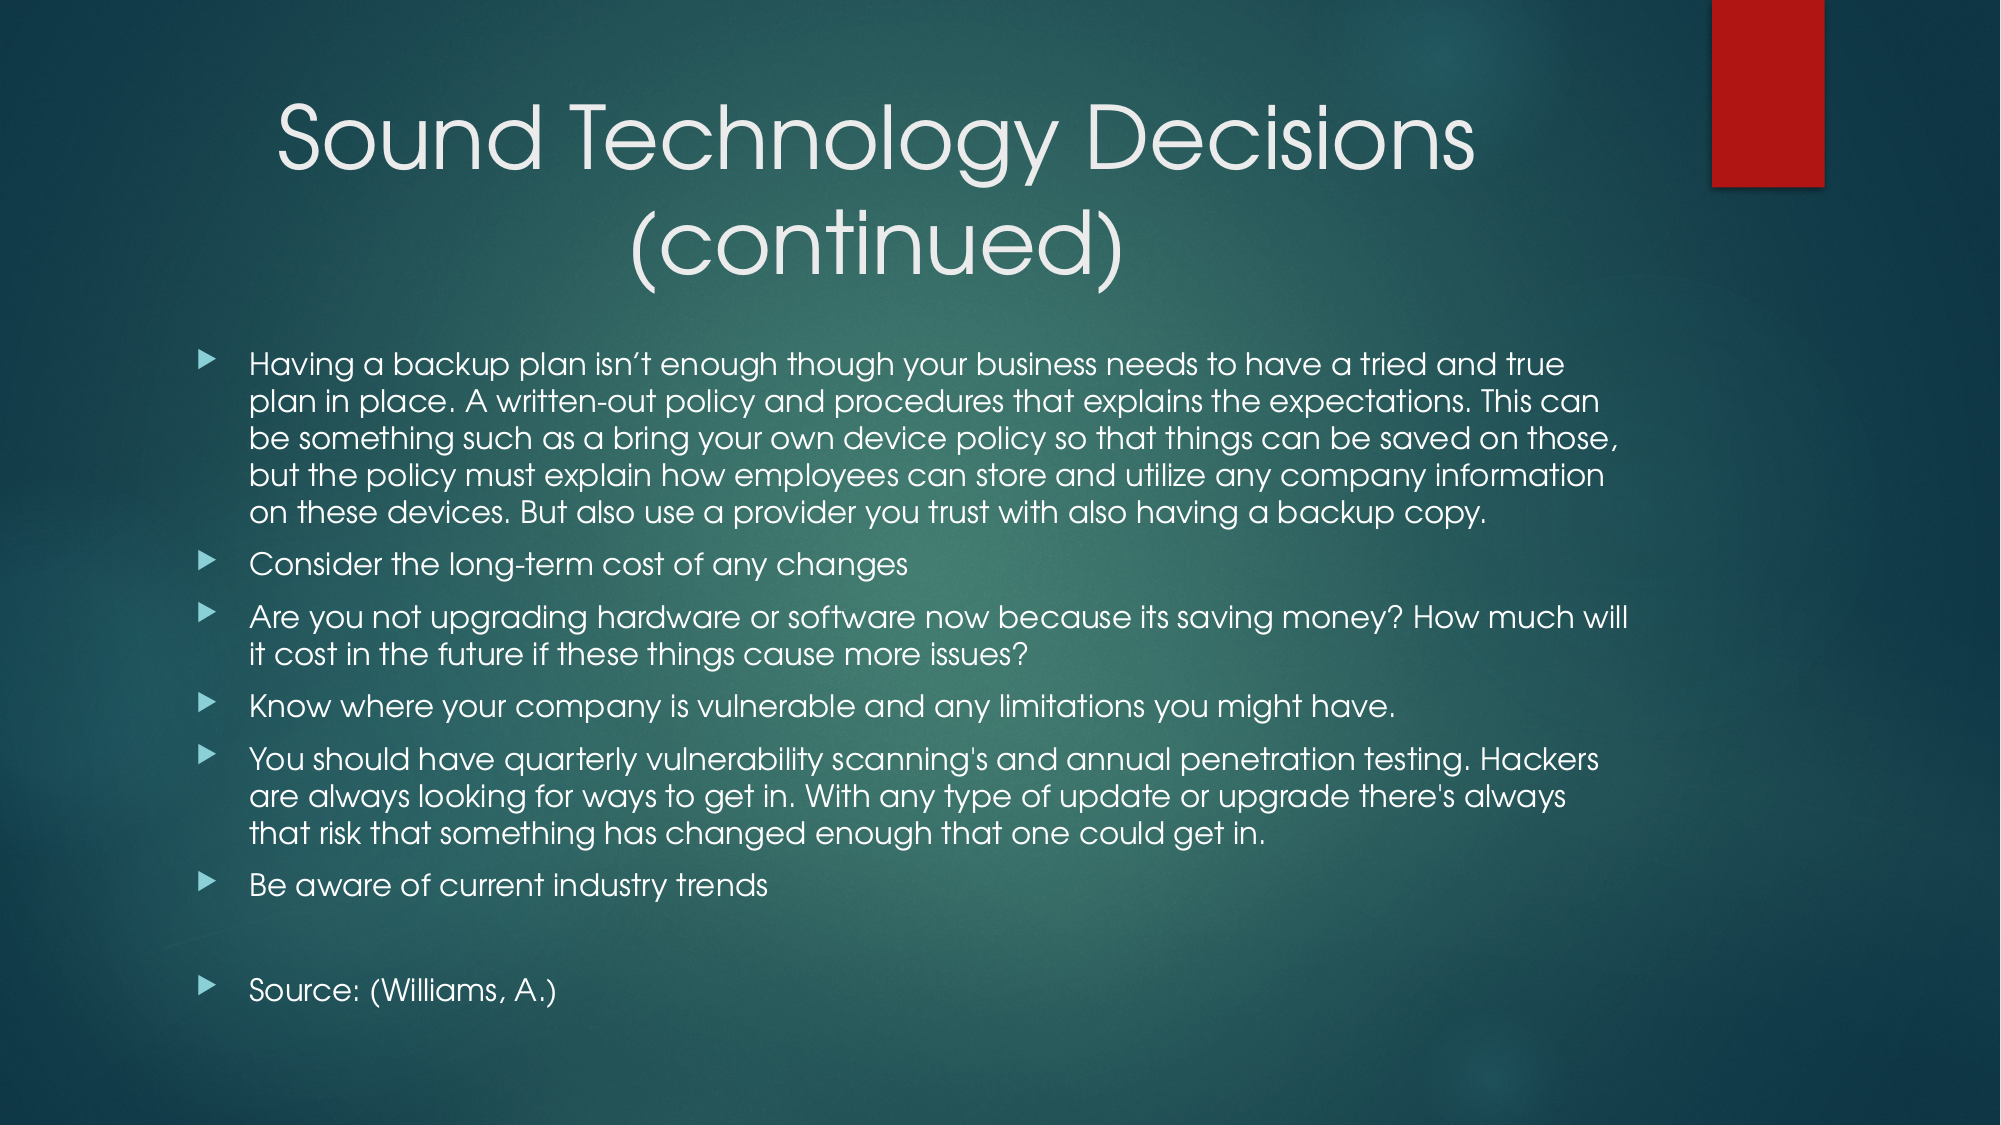

# Sound Technology Decisions (continued)
Having a backup plan isn’t enough though your business needs to have a tried and true plan in place. A written-out policy and procedures that explains the expectations. This can be something such as a bring your own device policy so that things can be saved on those, but the policy must explain how employees can store and utilize any company information on these devices. But also use a provider you trust with also having a backup copy.
Consider the long-term cost of any changes
Are you not upgrading hardware or software now because its saving money? How much will it cost in the future if these things cause more issues?
Know where your company is vulnerable and any limitations you might have.
You should have quarterly vulnerability scanning's and annual penetration testing. Hackers are always looking for ways to get in. With any type of update or upgrade there's always that risk that something has changed enough that one could get in.
Be aware of current industry trends

Source: (Williams, A.)